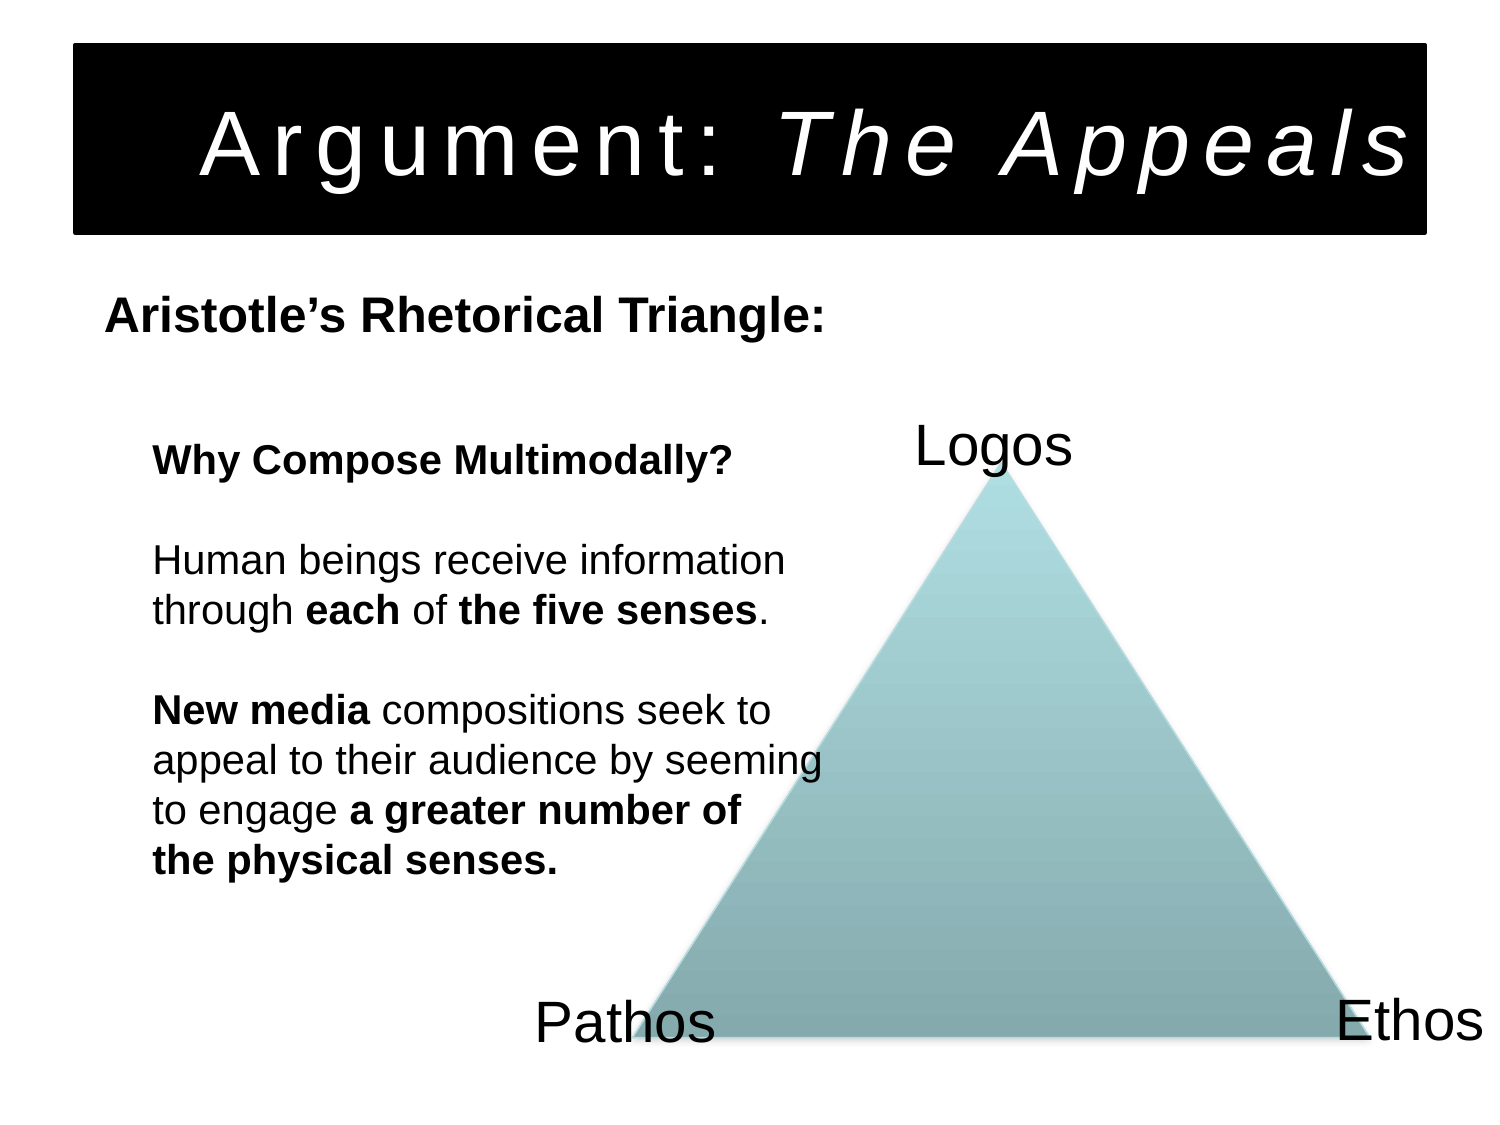

# Argument: The Appeals
 Aristotle’s Rhetorical Triangle:
Logos
Why Compose Multimodally?

Human beings receive information through each of the five senses.

New media compositions seek to appeal to their audience by seeming to engage a greater number of
the physical senses.

Ethos
Pathos